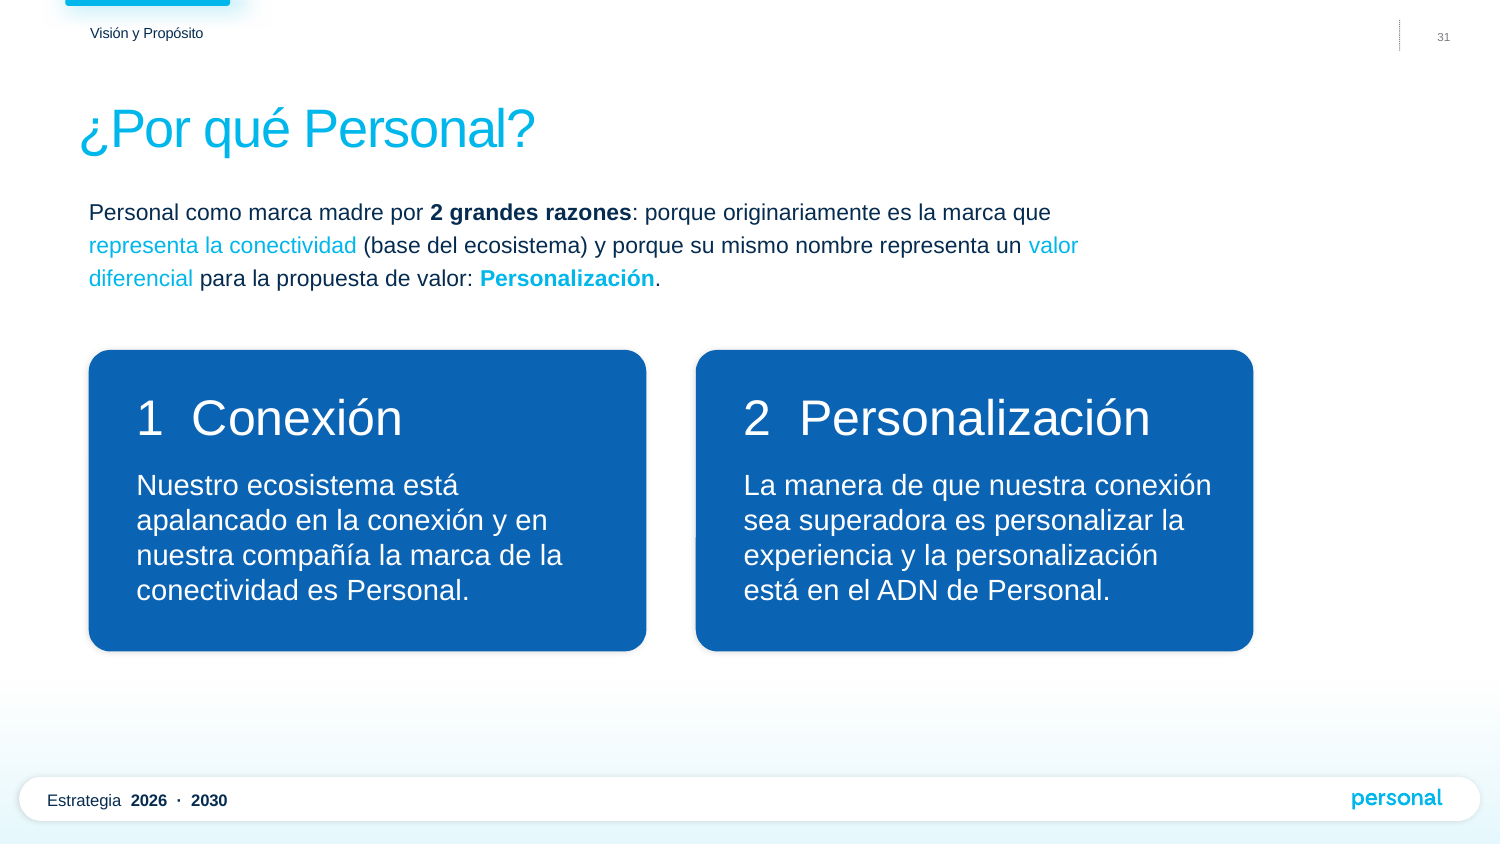

¿Por qué Personal?
Personal como marca madre por 2 grandes razones: porque originariamente es la marca que representa la conectividad (base del ecosistema) y porque su mismo nombre representa un valor diferencial para la propuesta de valor: Personalización.
1  Conexión
Nuestro ecosistema está apalancado en la conexión y en nuestra compañía la marca de la conectividad es Personal.
2  Personalización
La manera de que nuestra conexión sea superadora es personalizar la experiencia y la personalización está en el ADN de Personal.